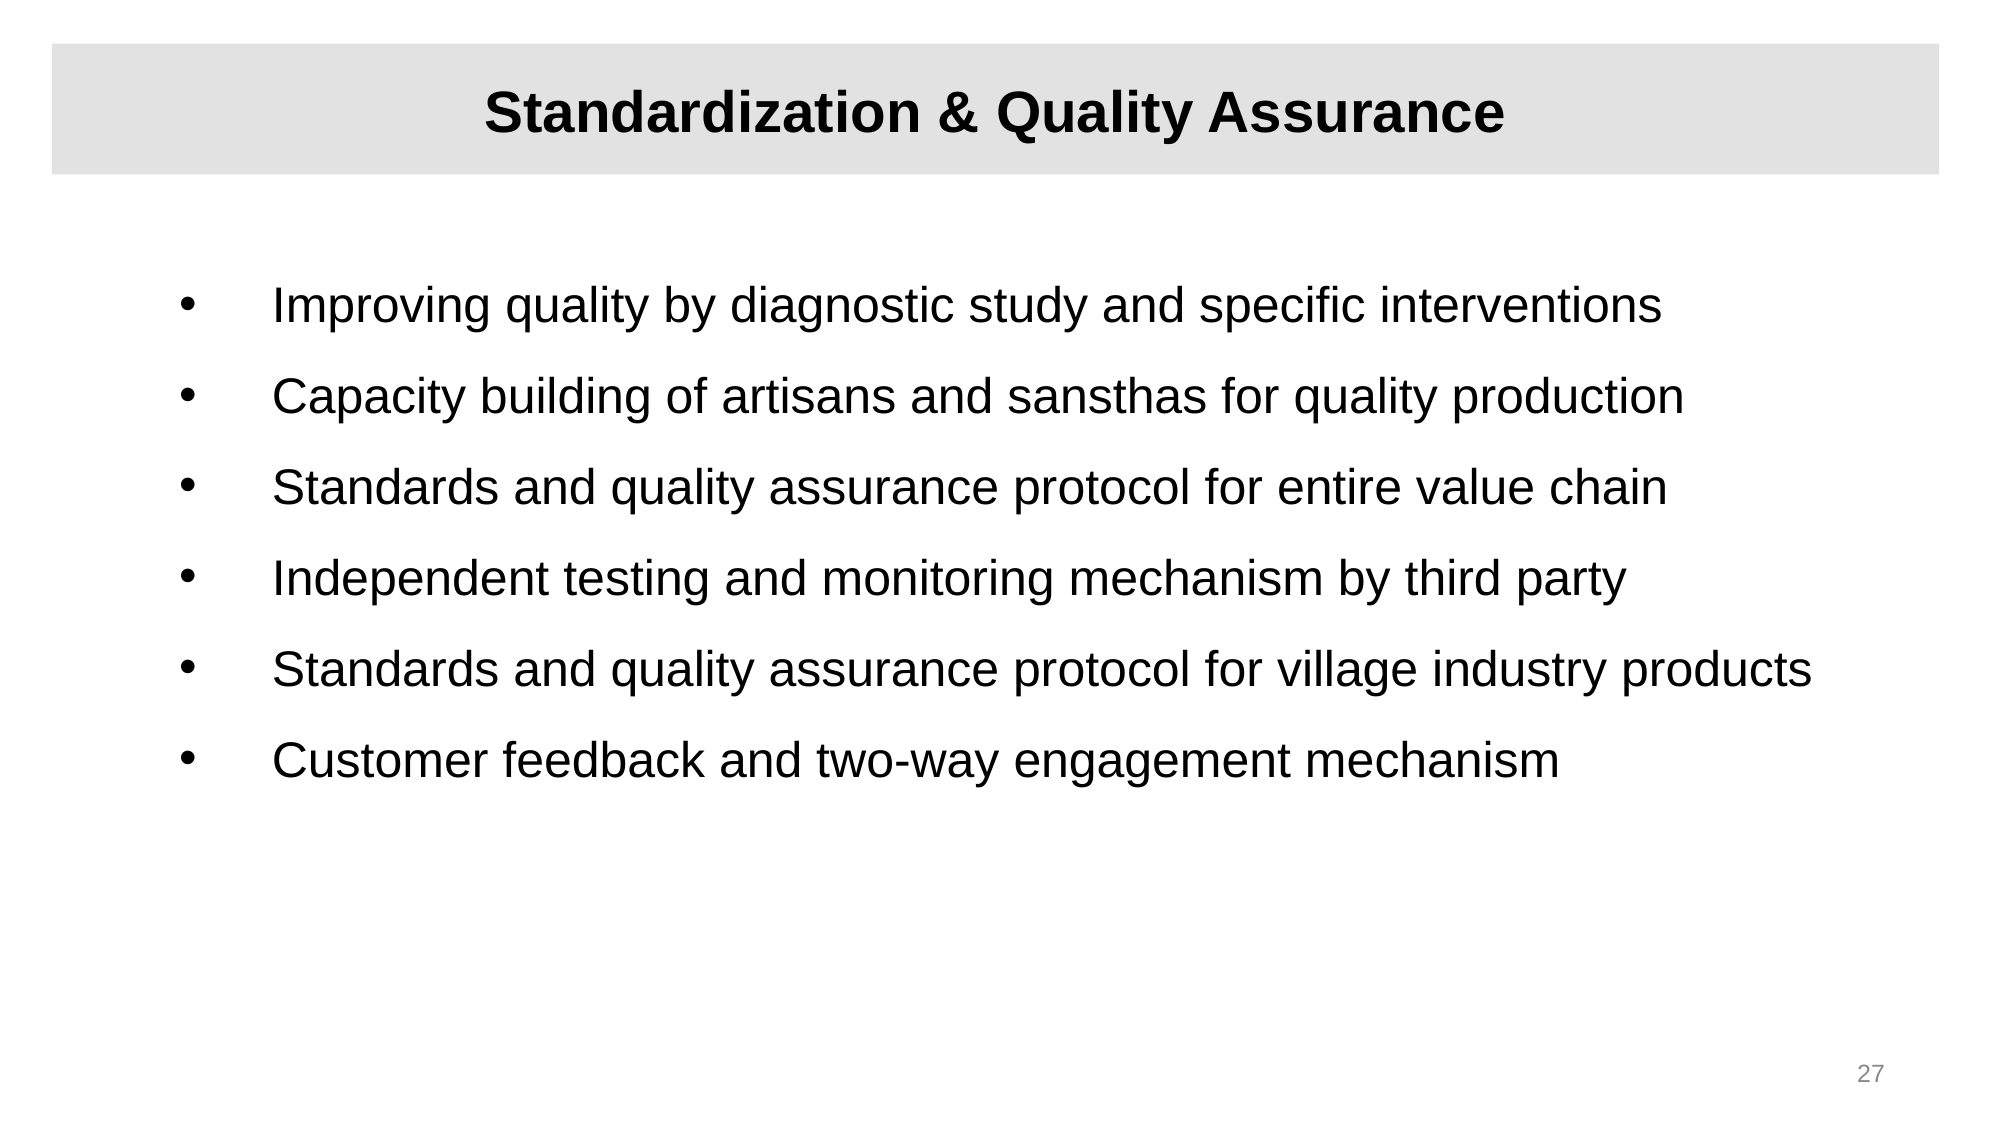

# Standardization & Quality Assurance

Improving quality by diagnostic study and specific interventions
Capacity building of artisans and sansthas for quality production
Standards and quality assurance protocol for entire value chain
Independent testing and monitoring mechanism by third party
Standards and quality assurance protocol for village industry products
Customer feedback and two-way engagement mechanism

27